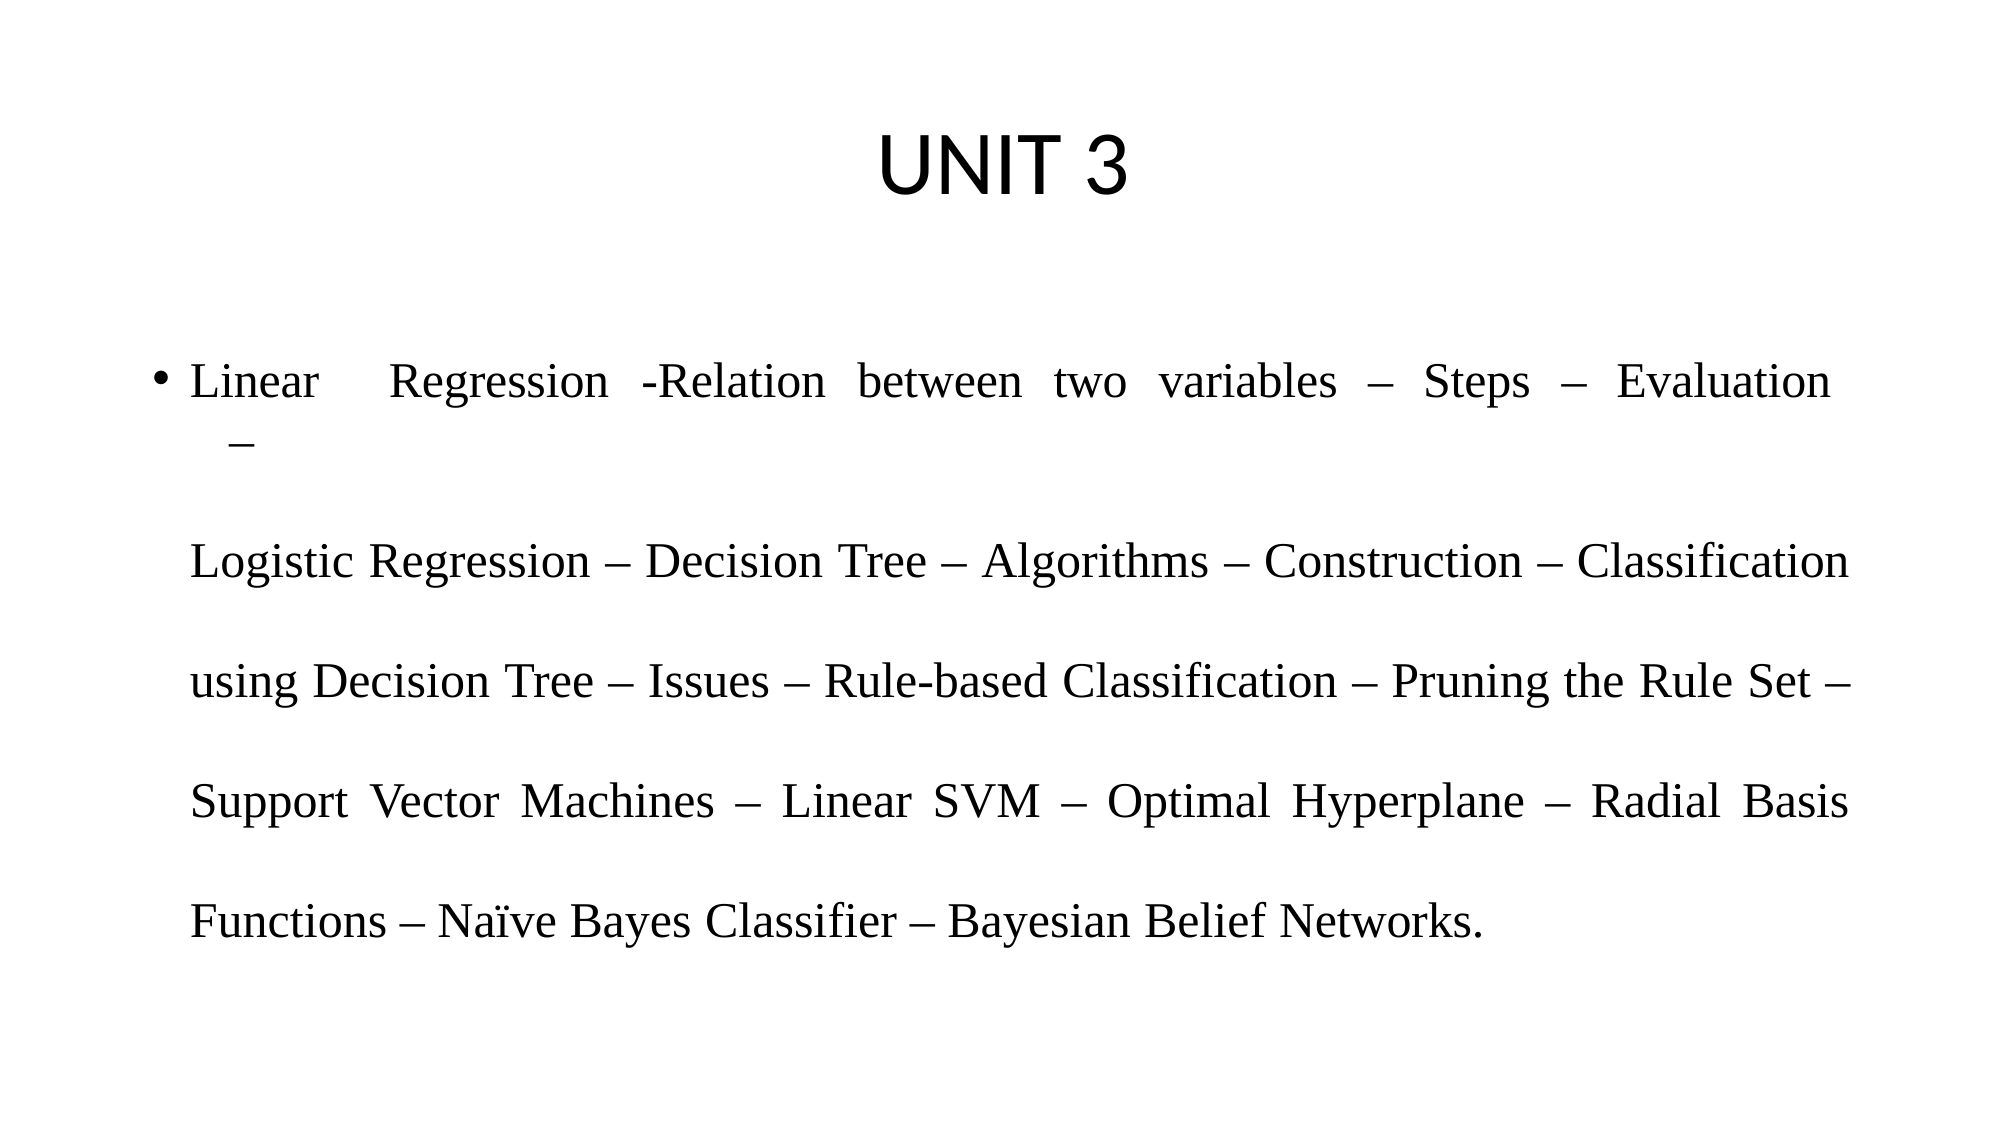

# UNIT 3
Linear	Regression	-Relation	between	two	variables	–	Steps	–	Evaluation	–
Logistic Regression – Decision Tree – Algorithms – Construction – Classification using Decision Tree – Issues – Rule-based Classification – Pruning the Rule Set – Support Vector Machines – Linear SVM – Optimal Hyperplane – Radial Basis Functions – Naïve Bayes Classifier – Bayesian Belief Networks.